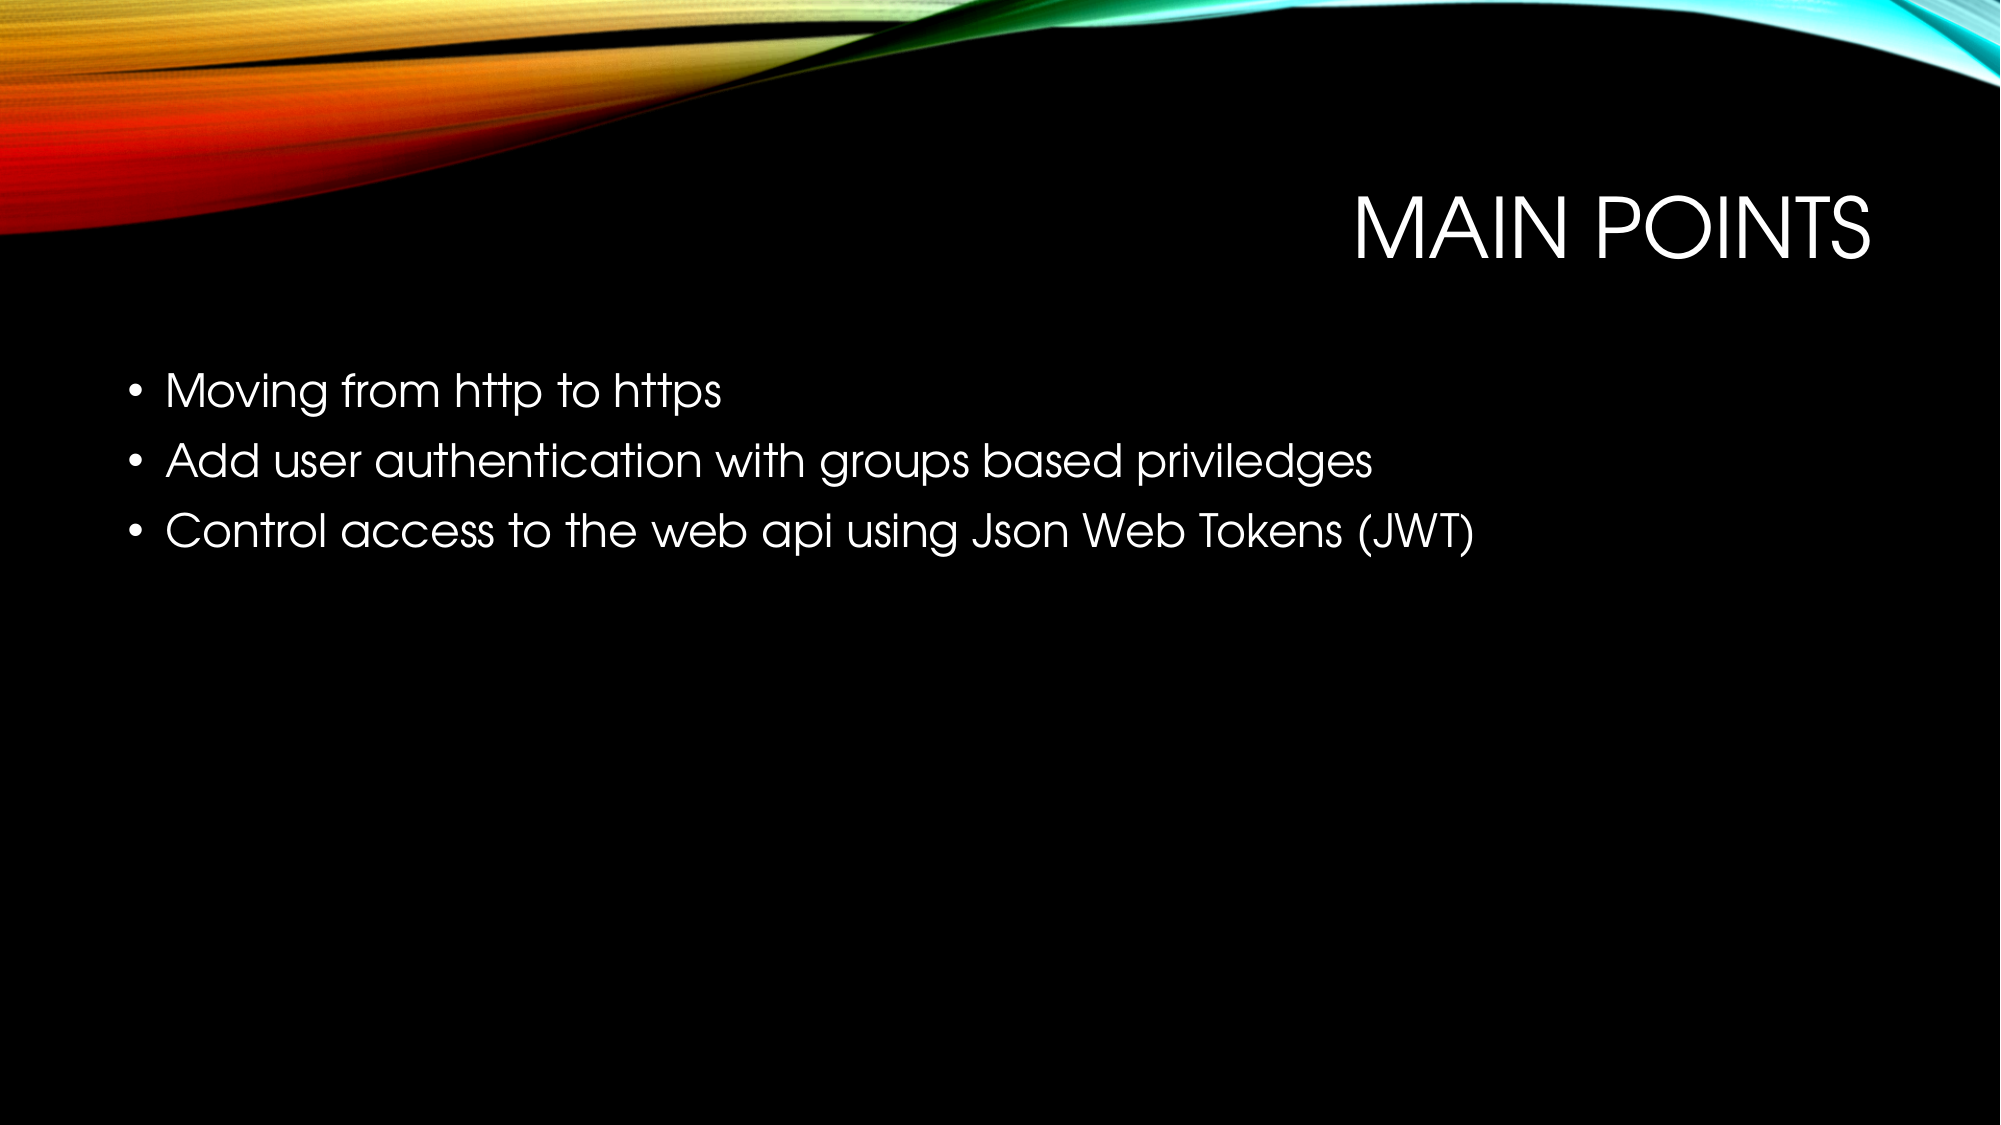

# Main points
Moving from http to https
Add user authentication with groups based priviledges
Control access to the web api using Json Web Tokens (JWT)